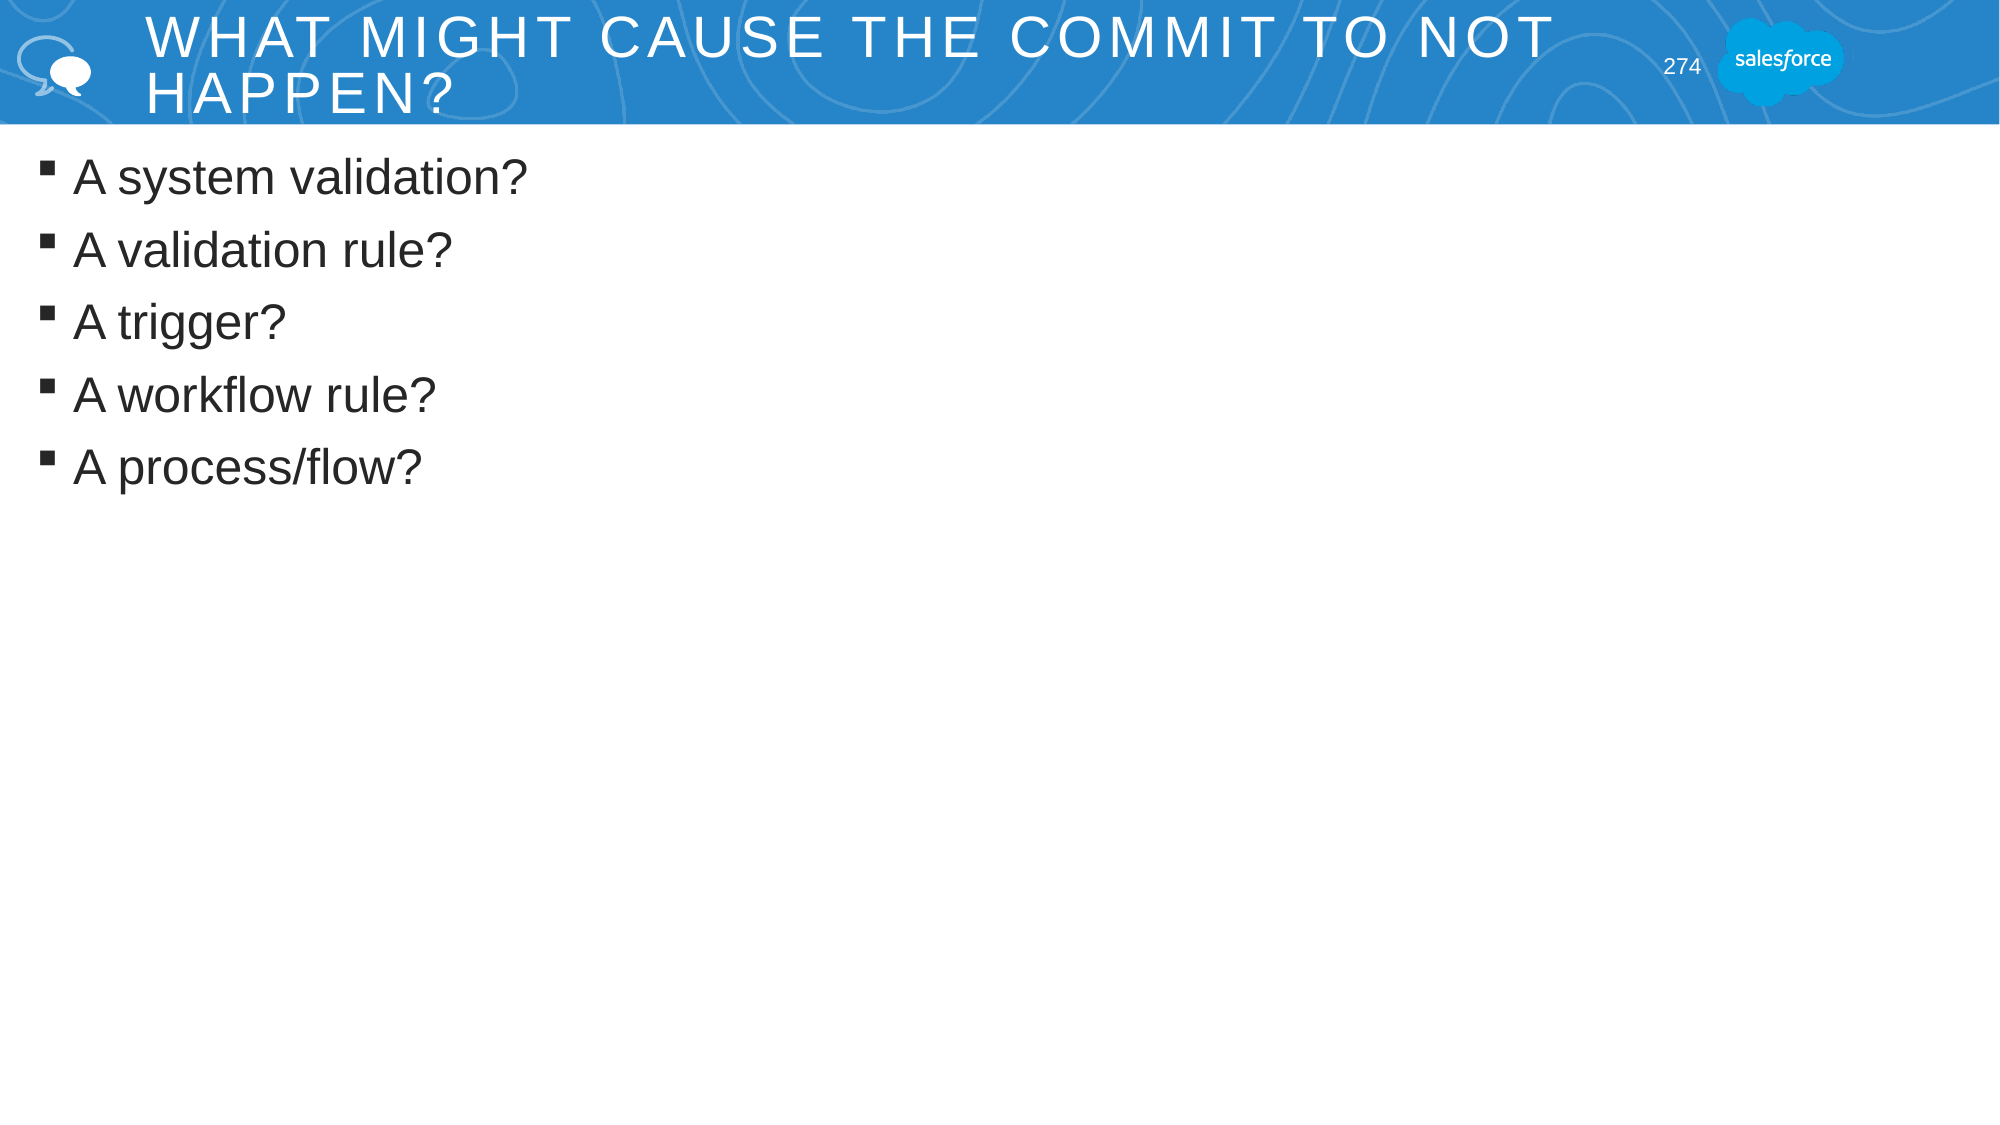

# What Might Cause the Commit to Not Happen?
274
A system validation?
A validation rule?
A trigger?
A workflow rule?
A process/flow?